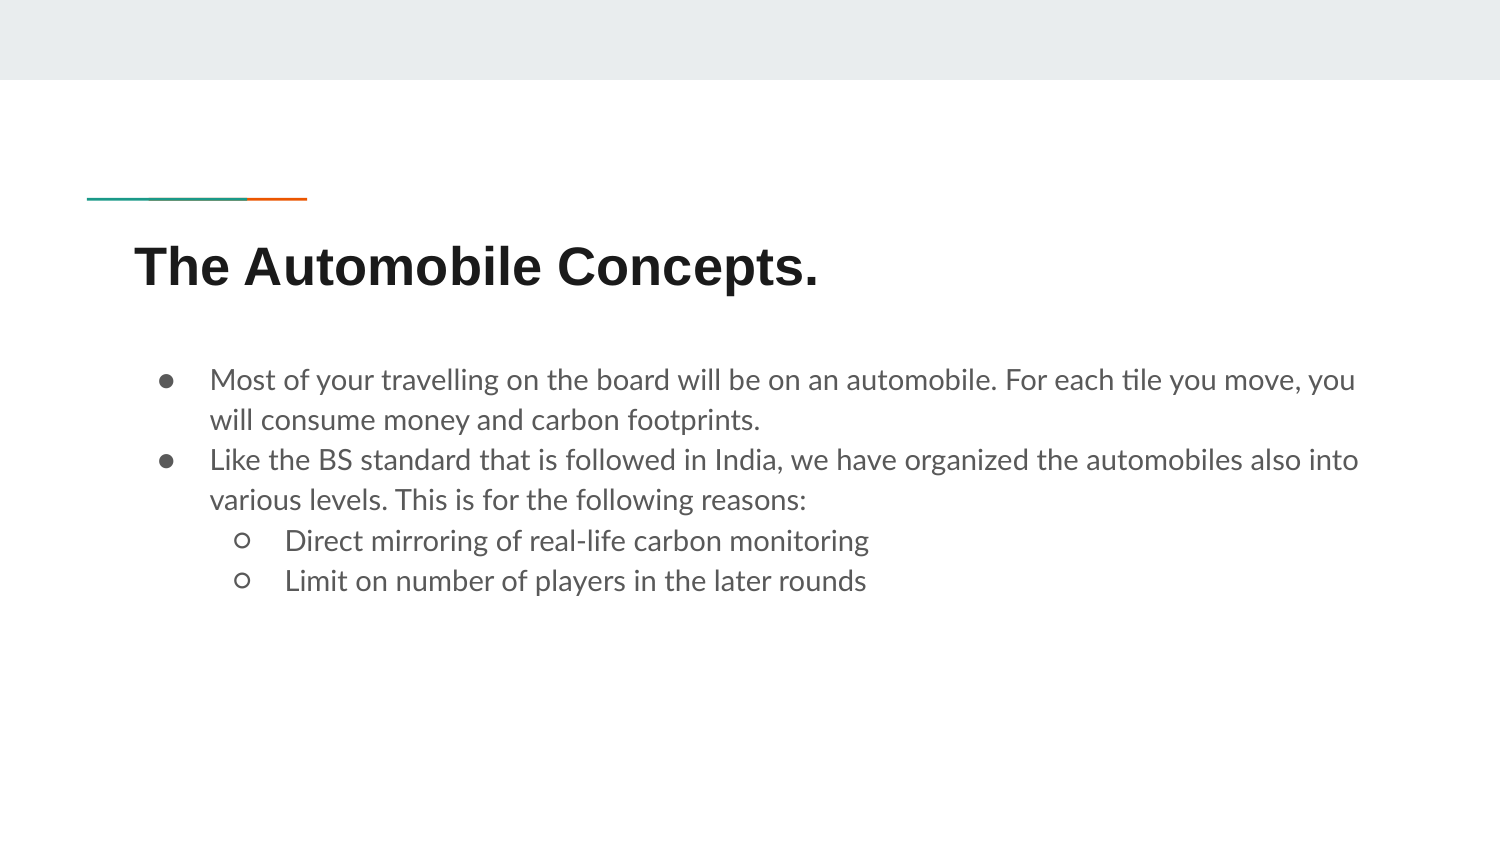

# The Automobile Concepts.
Most of your travelling on the board will be on an automobile. For each tile you move, you will consume money and carbon footprints.
Like the BS standard that is followed in India, we have organized the automobiles also into various levels. This is for the following reasons:
Direct mirroring of real-life carbon monitoring
Limit on number of players in the later rounds